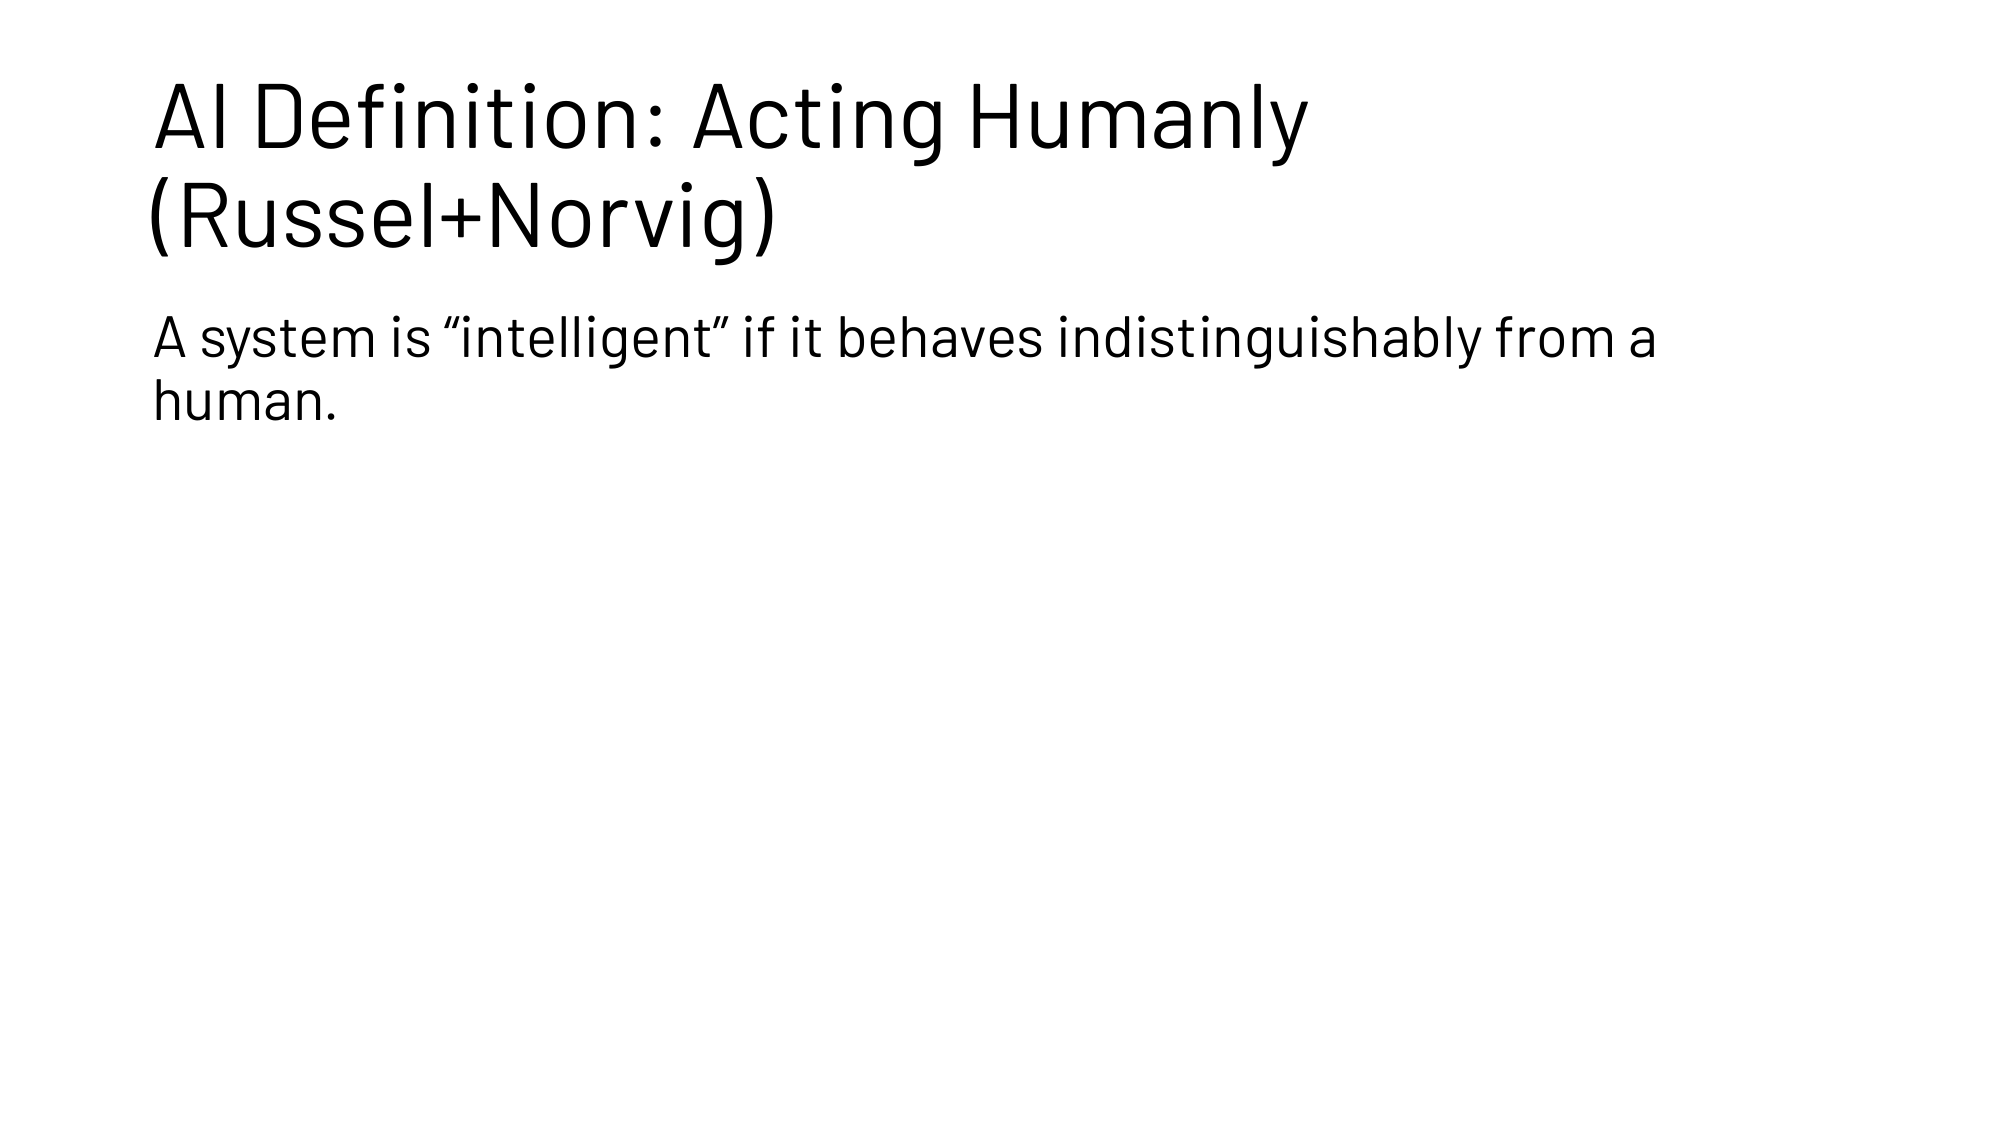

# AI Definition: Acting Humanly (Russel+Norvig)
A system is “intelligent” if it behaves indistinguishably from a human.